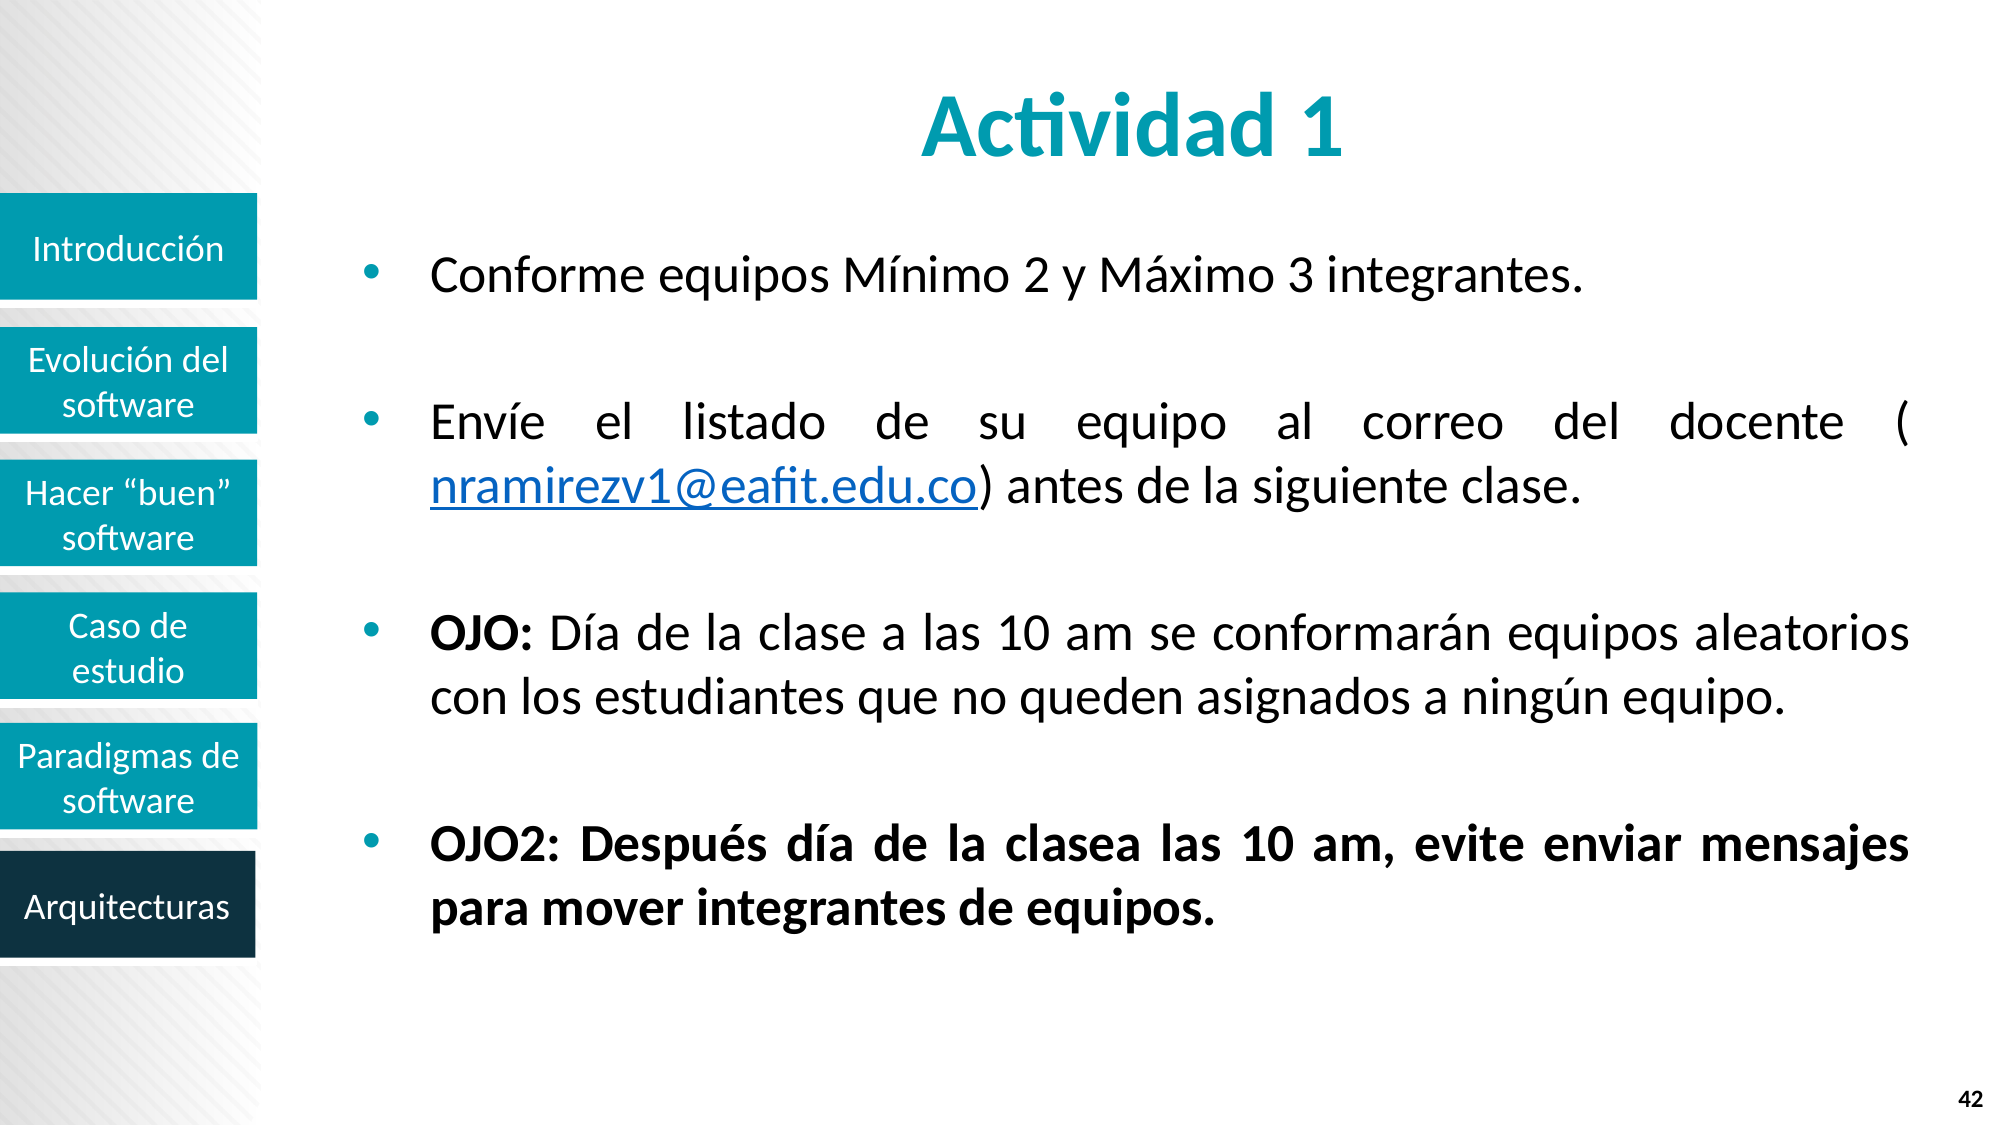

# Actividad 1
Conforme equipos Mínimo 2 y Máximo 3 integrantes.

Envíe el listado de su equipo al correo del docente (nramirezv1@eafit.edu.co) antes de la siguiente clase.

OJO: Día de la clase a las 10 am se conformarán equipos aleatorios con los estudiantes que no queden asignados a ningún equipo.

OJO2: Después día de la clasea las 10 am, evite enviar mensajes para mover integrantes de equipos.

42